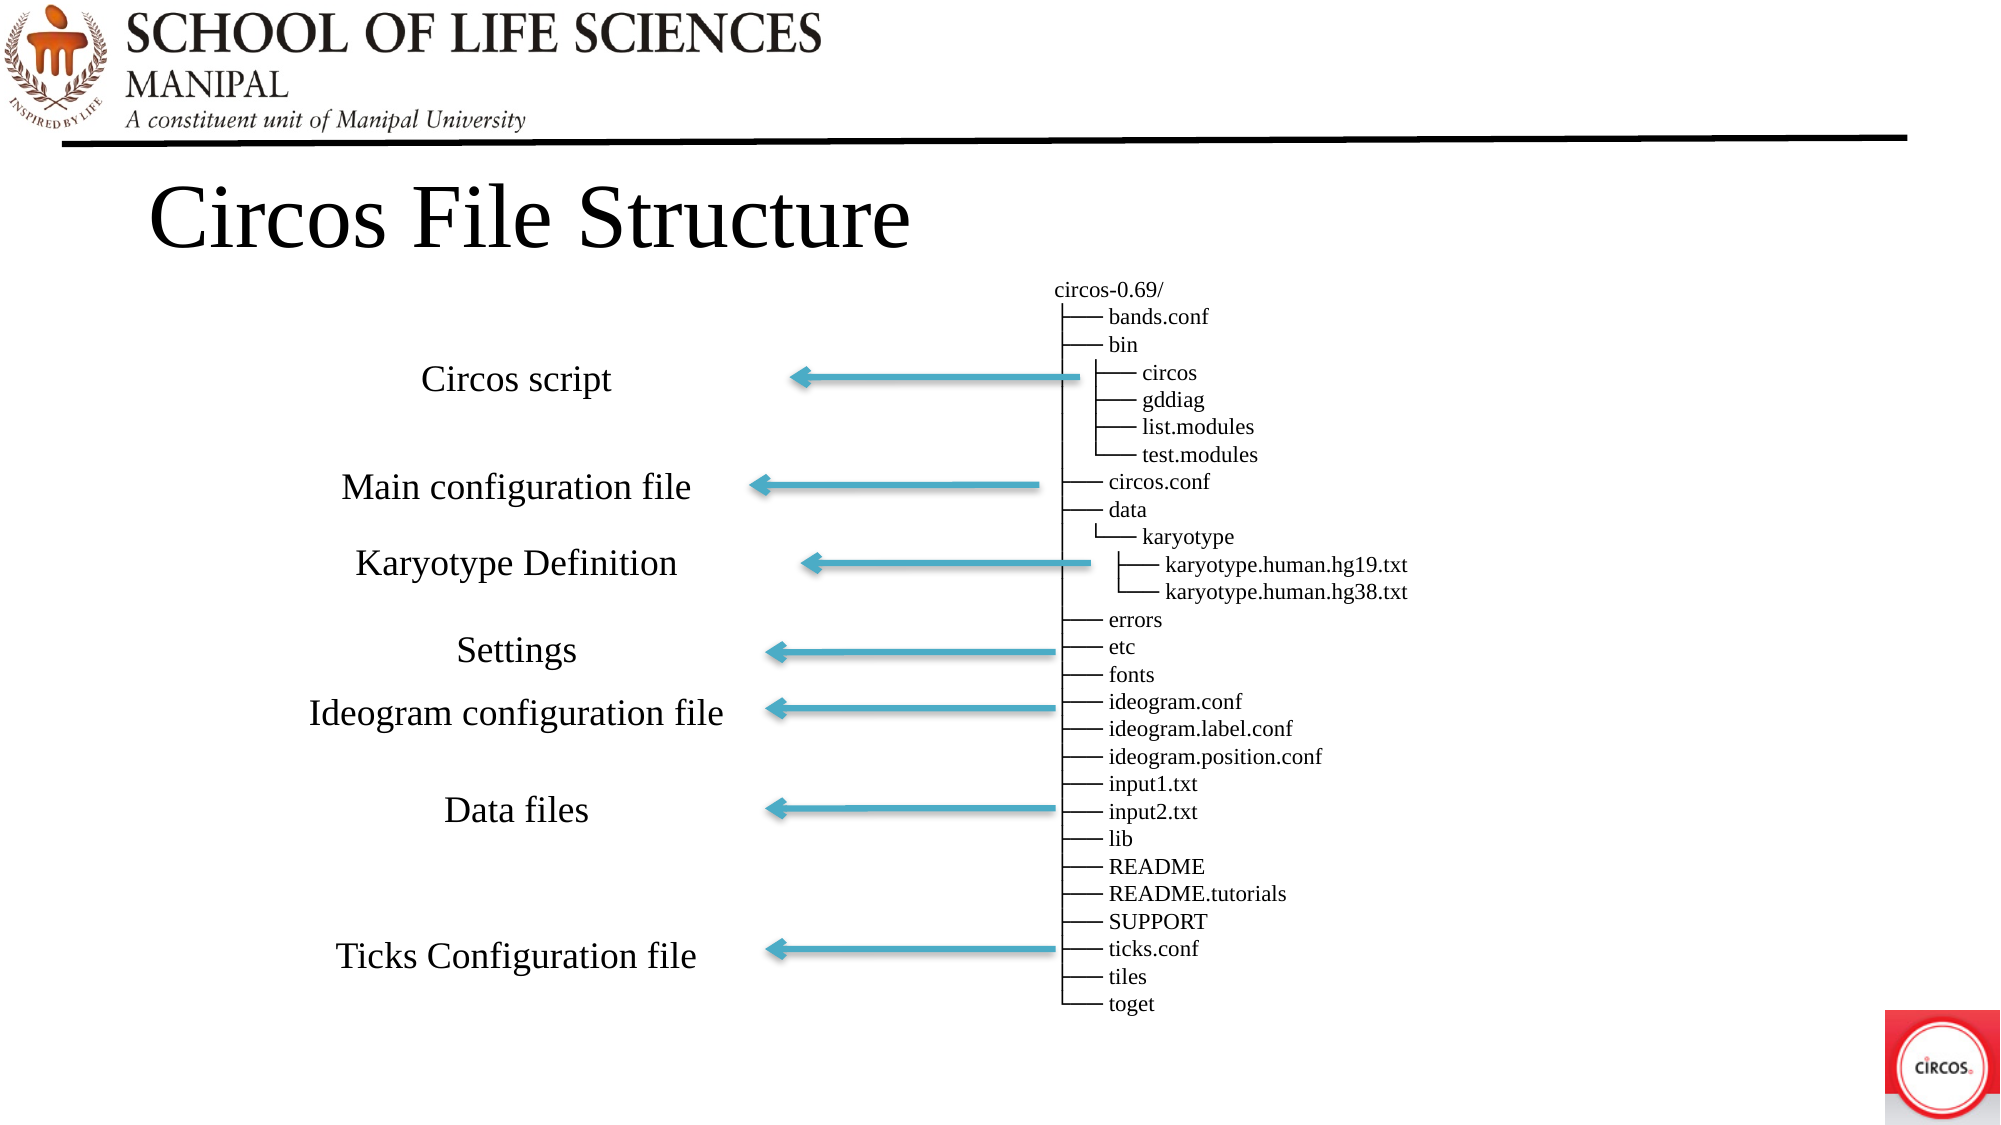

Circos File Structure
circos-0.69/
├── bands.conf
├── bin
│   ├── circos
│   ├── gddiag
│   ├── list.modules
│   └── test.modules
├── circos.conf
├── data
│   └── karyotype
│       ├── karyotype.human.hg19.txt
│       └── karyotype.human.hg38.txt
├── errors
├── etc
├── fonts
├── ideogram.conf
├── ideogram.label.conf
├── ideogram.position.conf
├── input1.txt
├── input2.txt
├── lib
├── README
├── README.tutorials
├── SUPPORT
├── ticks.conf
├── tiles
└── toget

Circos script

Main configuration file

Karyotype Definition

Settings

Ideogram configuration file

Data files

Ticks Configuration file